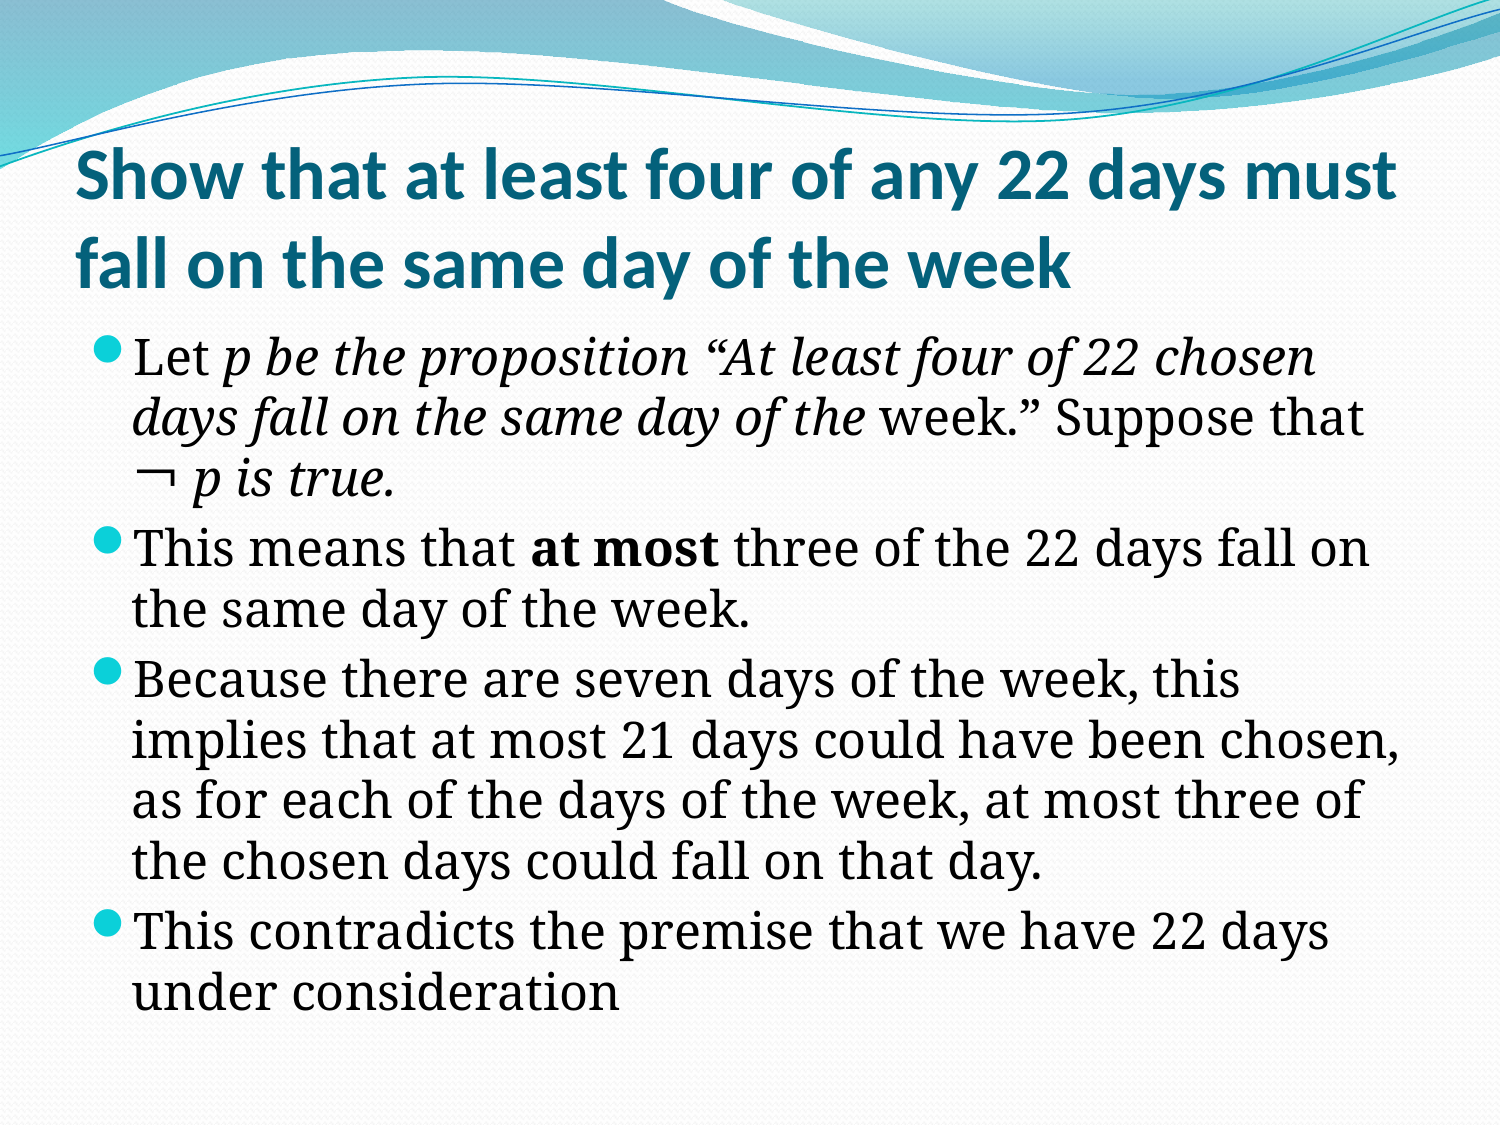

# Show that at least four of any 22 days must fall on the same day of the week
Let p be the proposition “At least four of 22 chosen days fall on the same day of the week.” Suppose that ￢p is true.
This means that at most three of the 22 days fall on the same day of the week.
Because there are seven days of the week, this implies that at most 21 days could have been chosen, as for each of the days of the week, at most three of the chosen days could fall on that day.
This contradicts the premise that we have 22 days under consideration